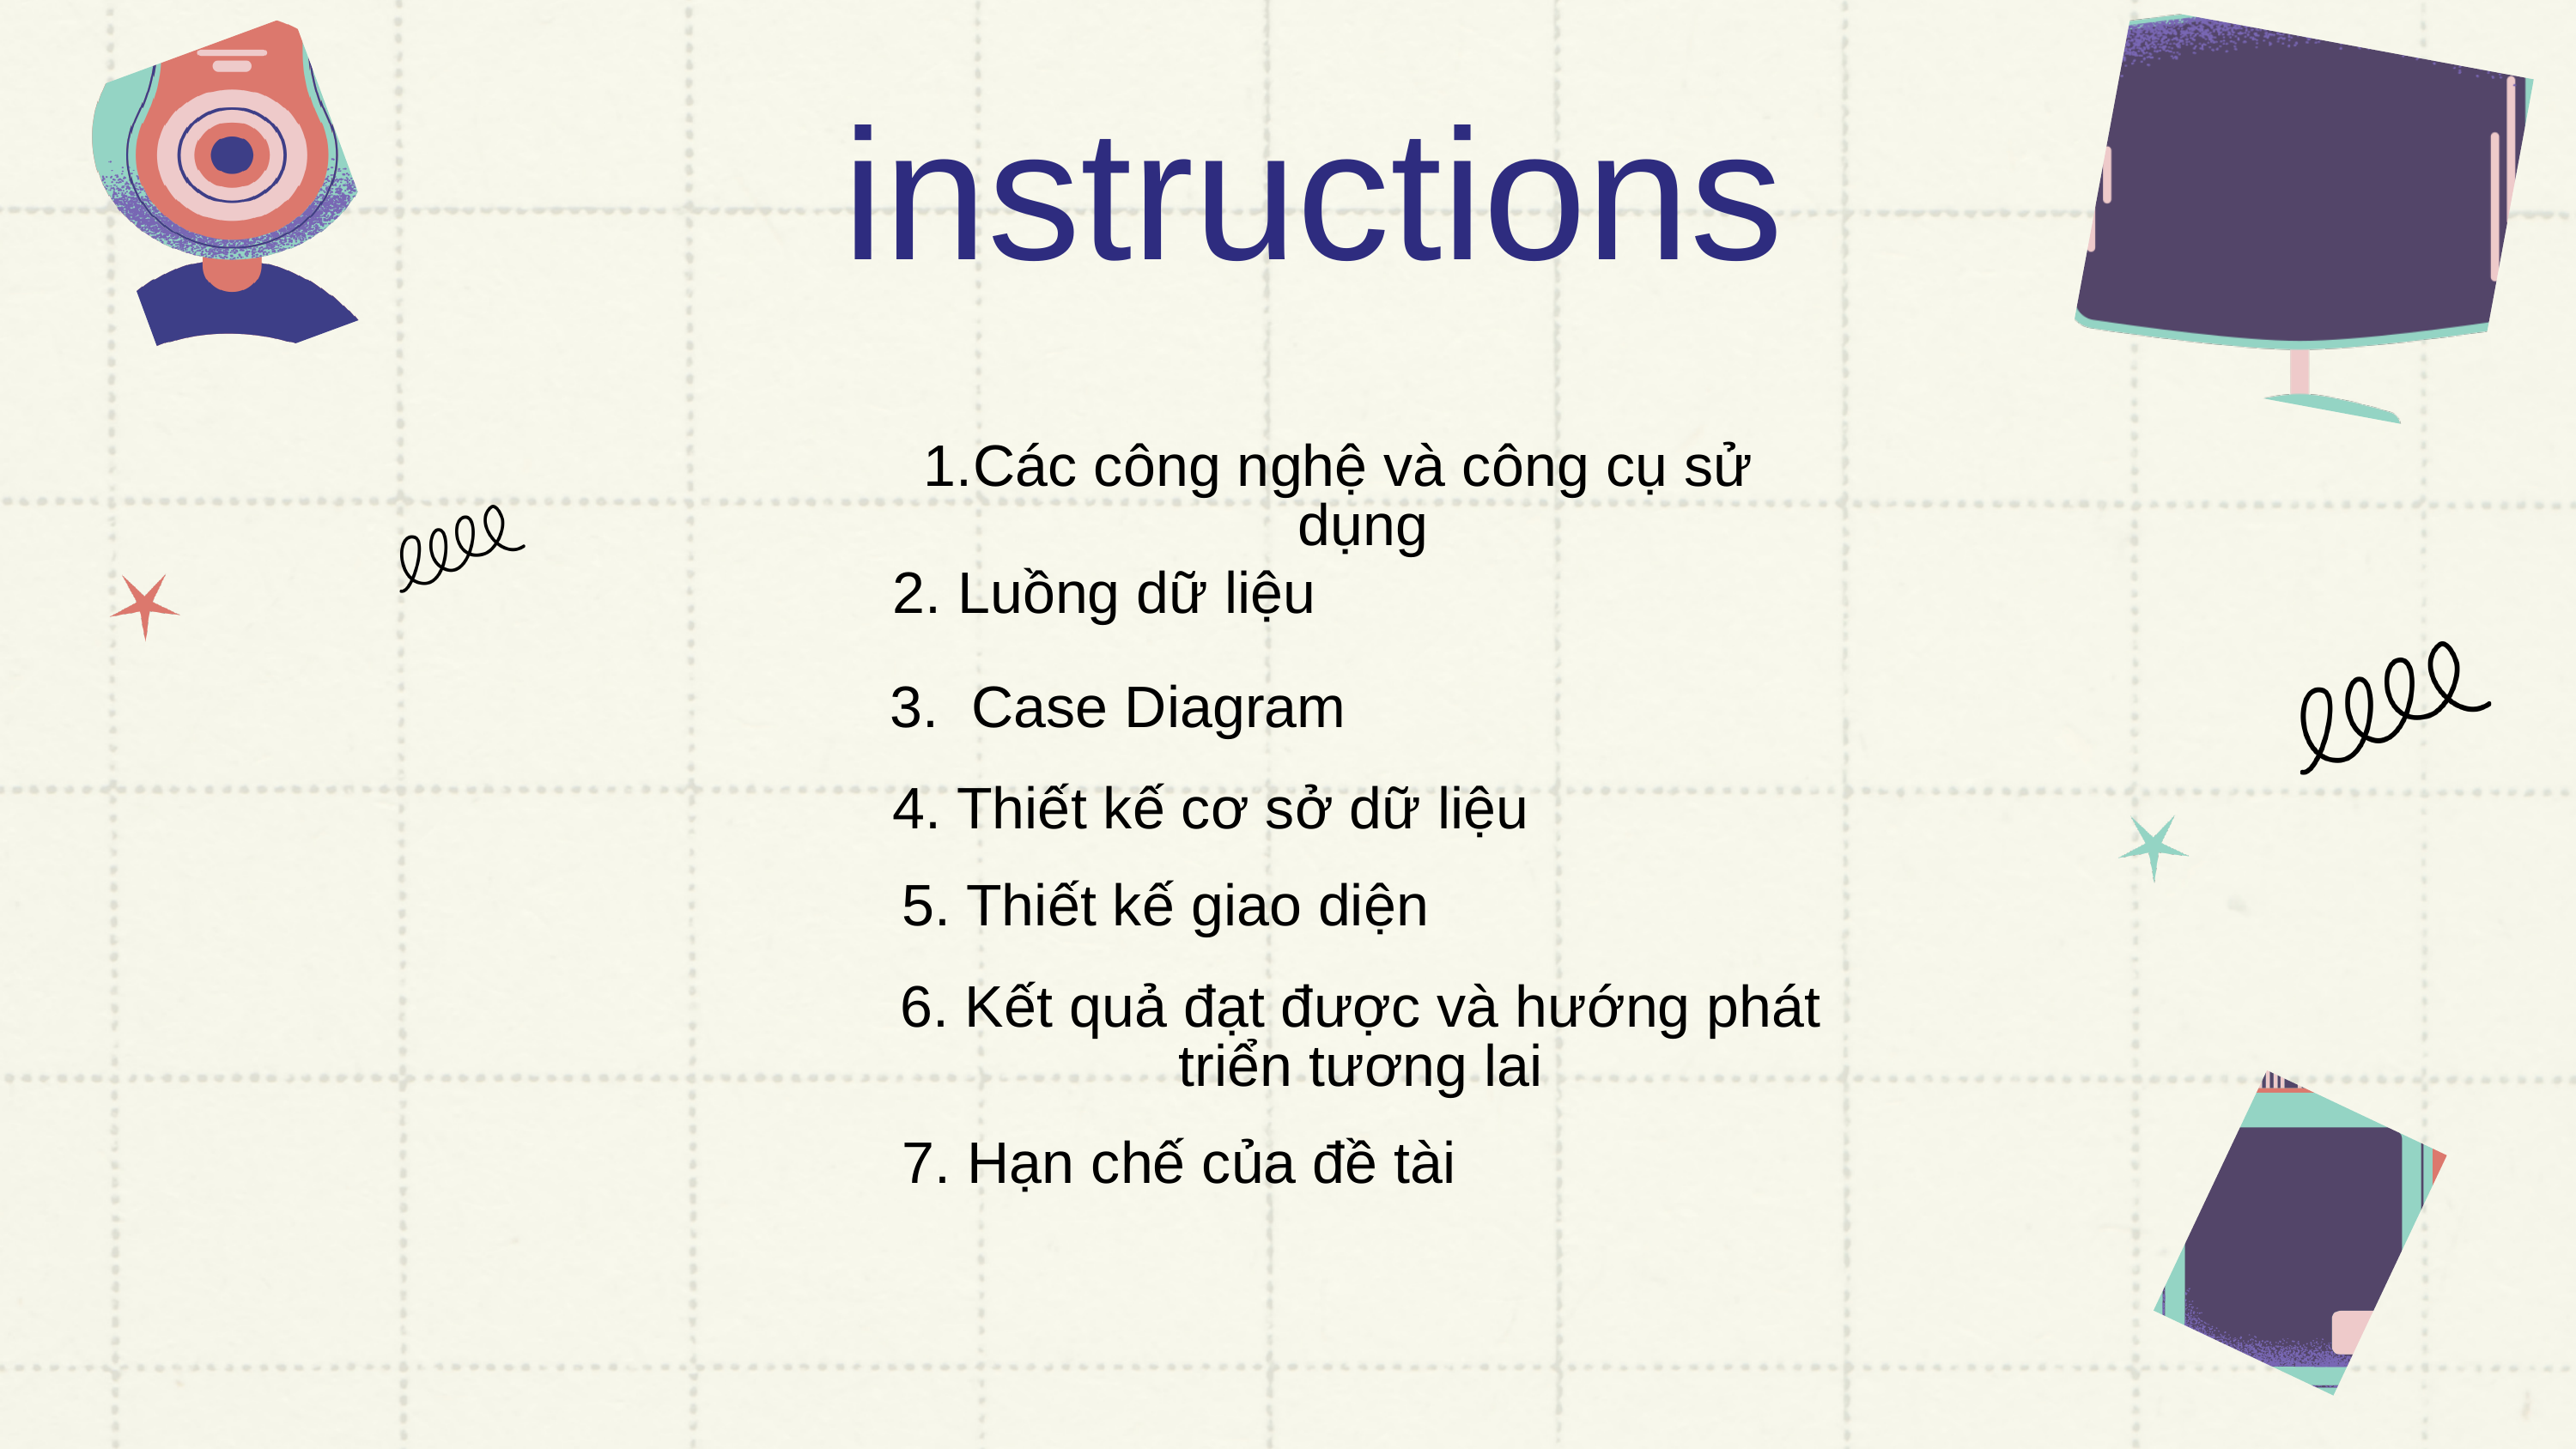

instructions
Các công nghệ và công cụ sử dụng

2. Luồng dữ liệu

3.  Case Diagram
4. Thiết kế cơ sở dữ liệu

5. Thiết kế giao diện
6. Kết quả đạt được và hướng phát triển tương lai

7. Hạn chế của đề tài